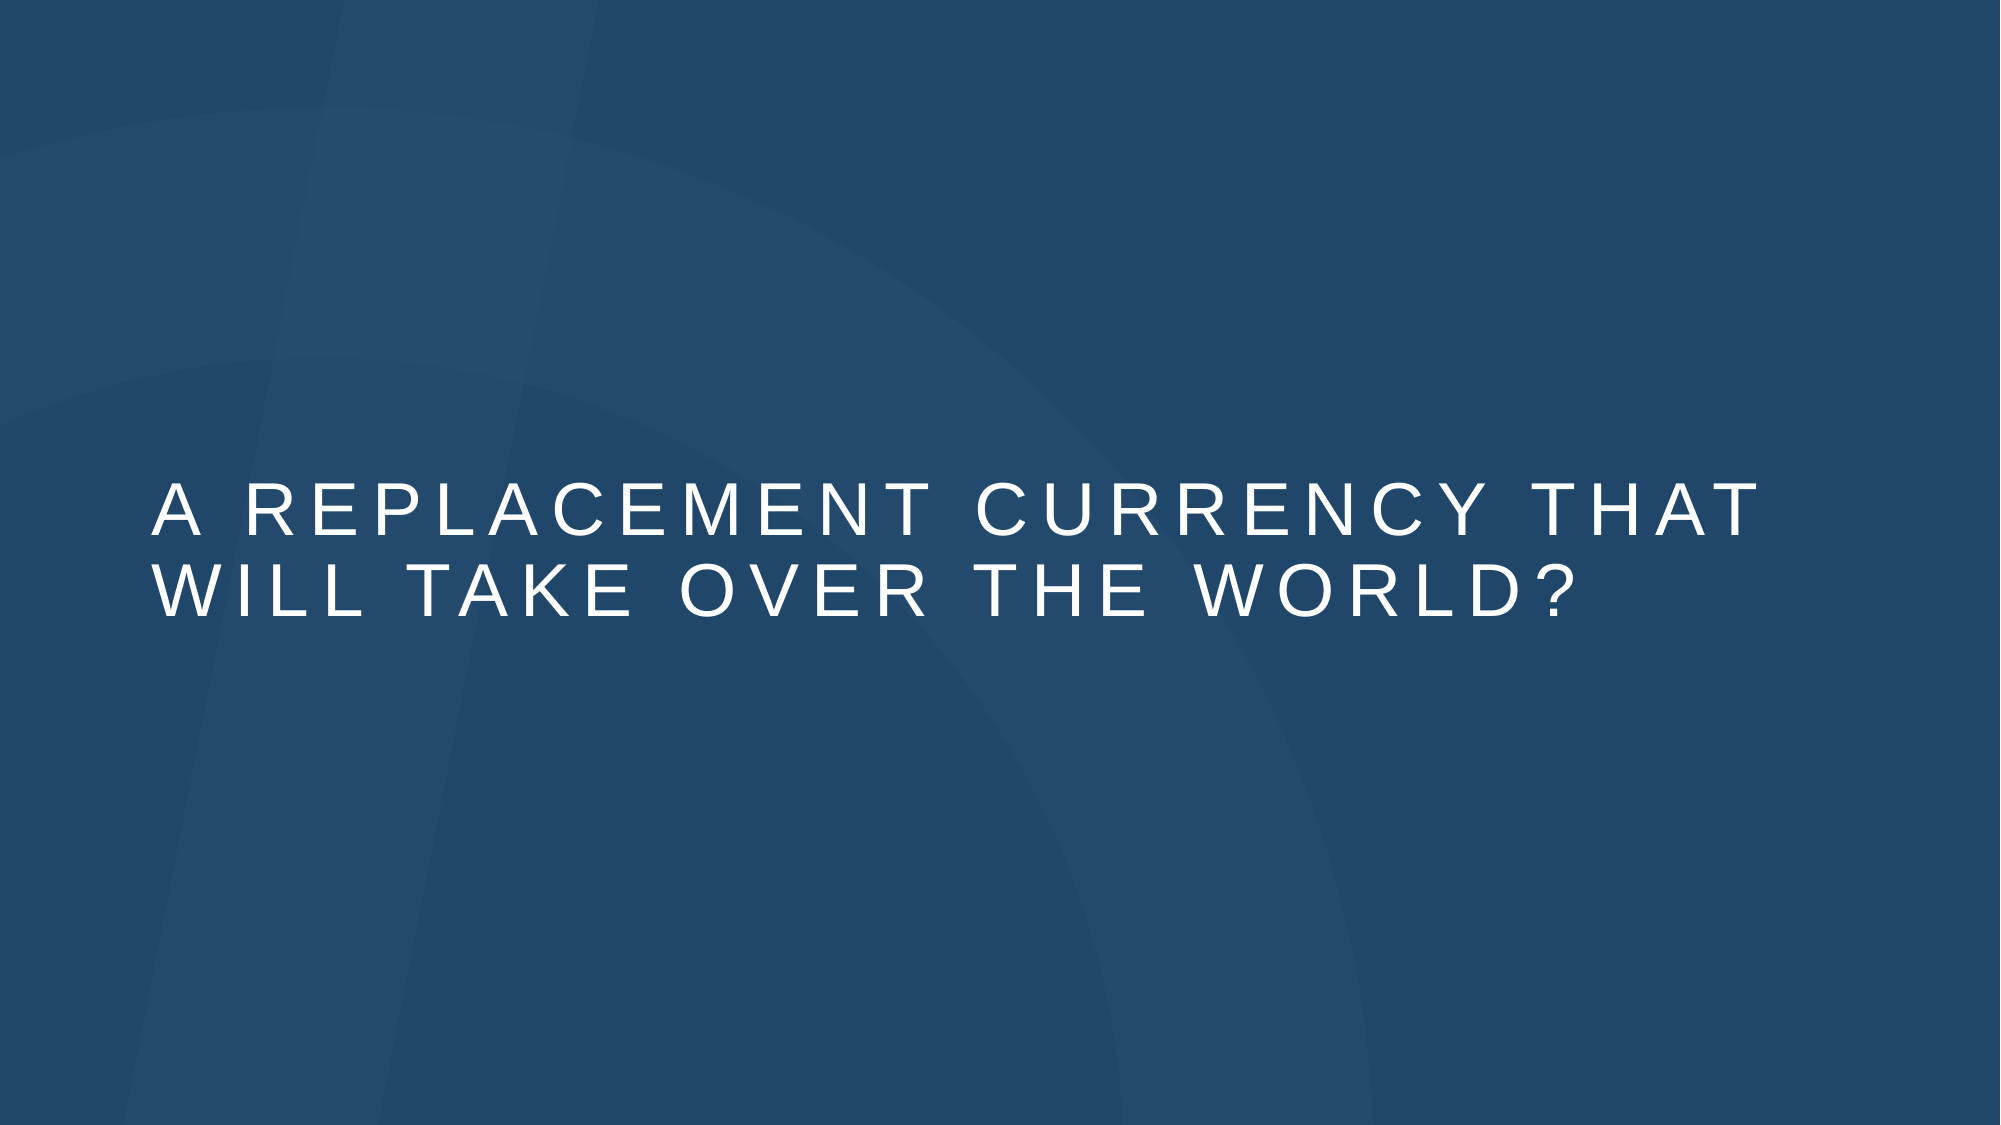

# A REPLACEMENT CURRENCY THAT WILL TAKE OVER THE WORLD?